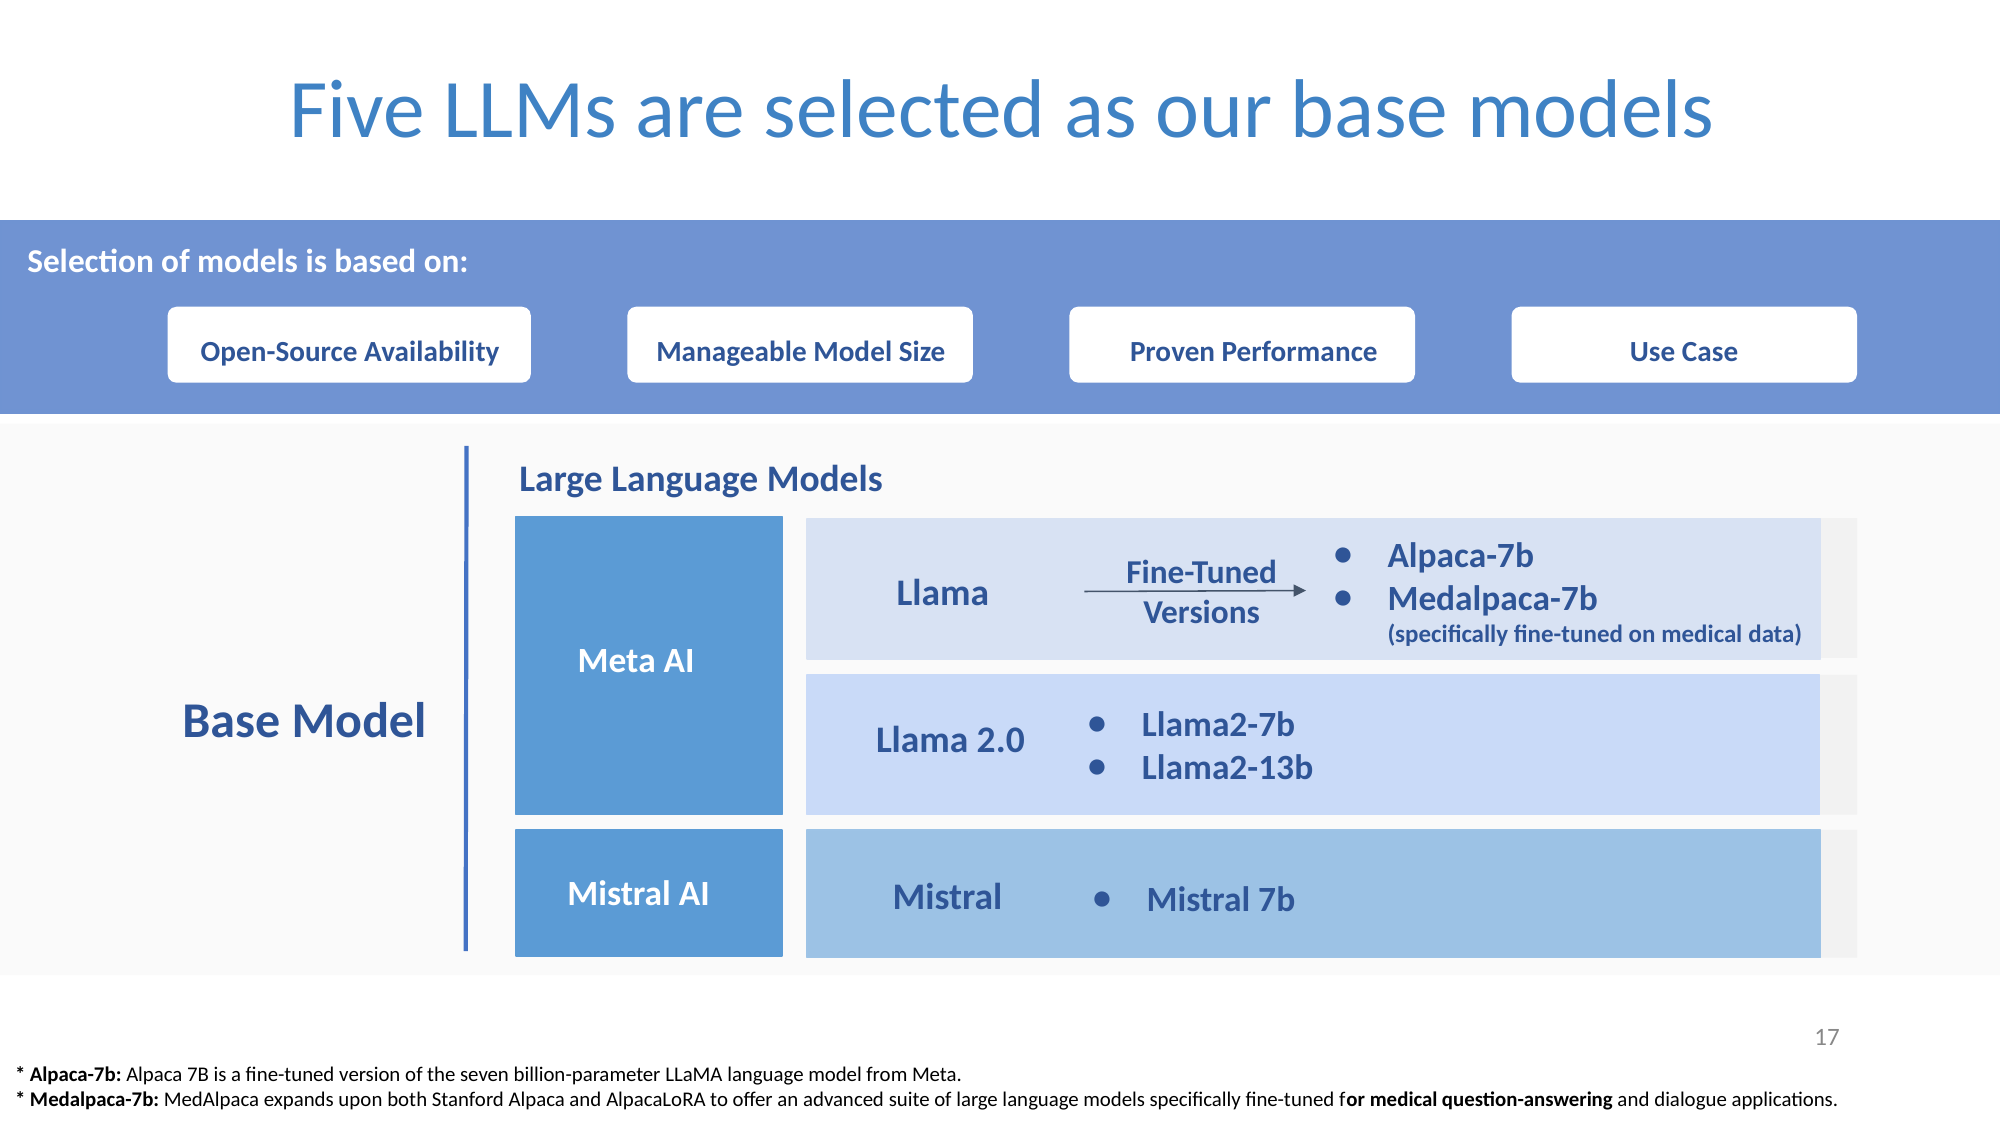

Five LLMs are selected as our base models

Selection of models is based on:

Use Case

Manageable Model Size

Proven Performance

Open-Source Availability

Large Language Models

Alpaca-7b
Medalpaca-7b
(specifically fine-tuned on medical data)

Fine-Tuned Versions
Llama
Meta AI

Base Model
Llama2-7b
Llama2-13b
Llama 2.0

Mistral AI
Mistral
Mistral 7b
17
* Alpaca-7b: Alpaca 7B is a fine-tuned version of the seven billion-parameter LLaMA language model from Meta.
* Medalpaca-7b: MedAlpaca expands upon both Stanford Alpaca and AlpacaLoRA to offer an advanced suite of large language models specifically fine-tuned for medical question-answering and dialogue applications.